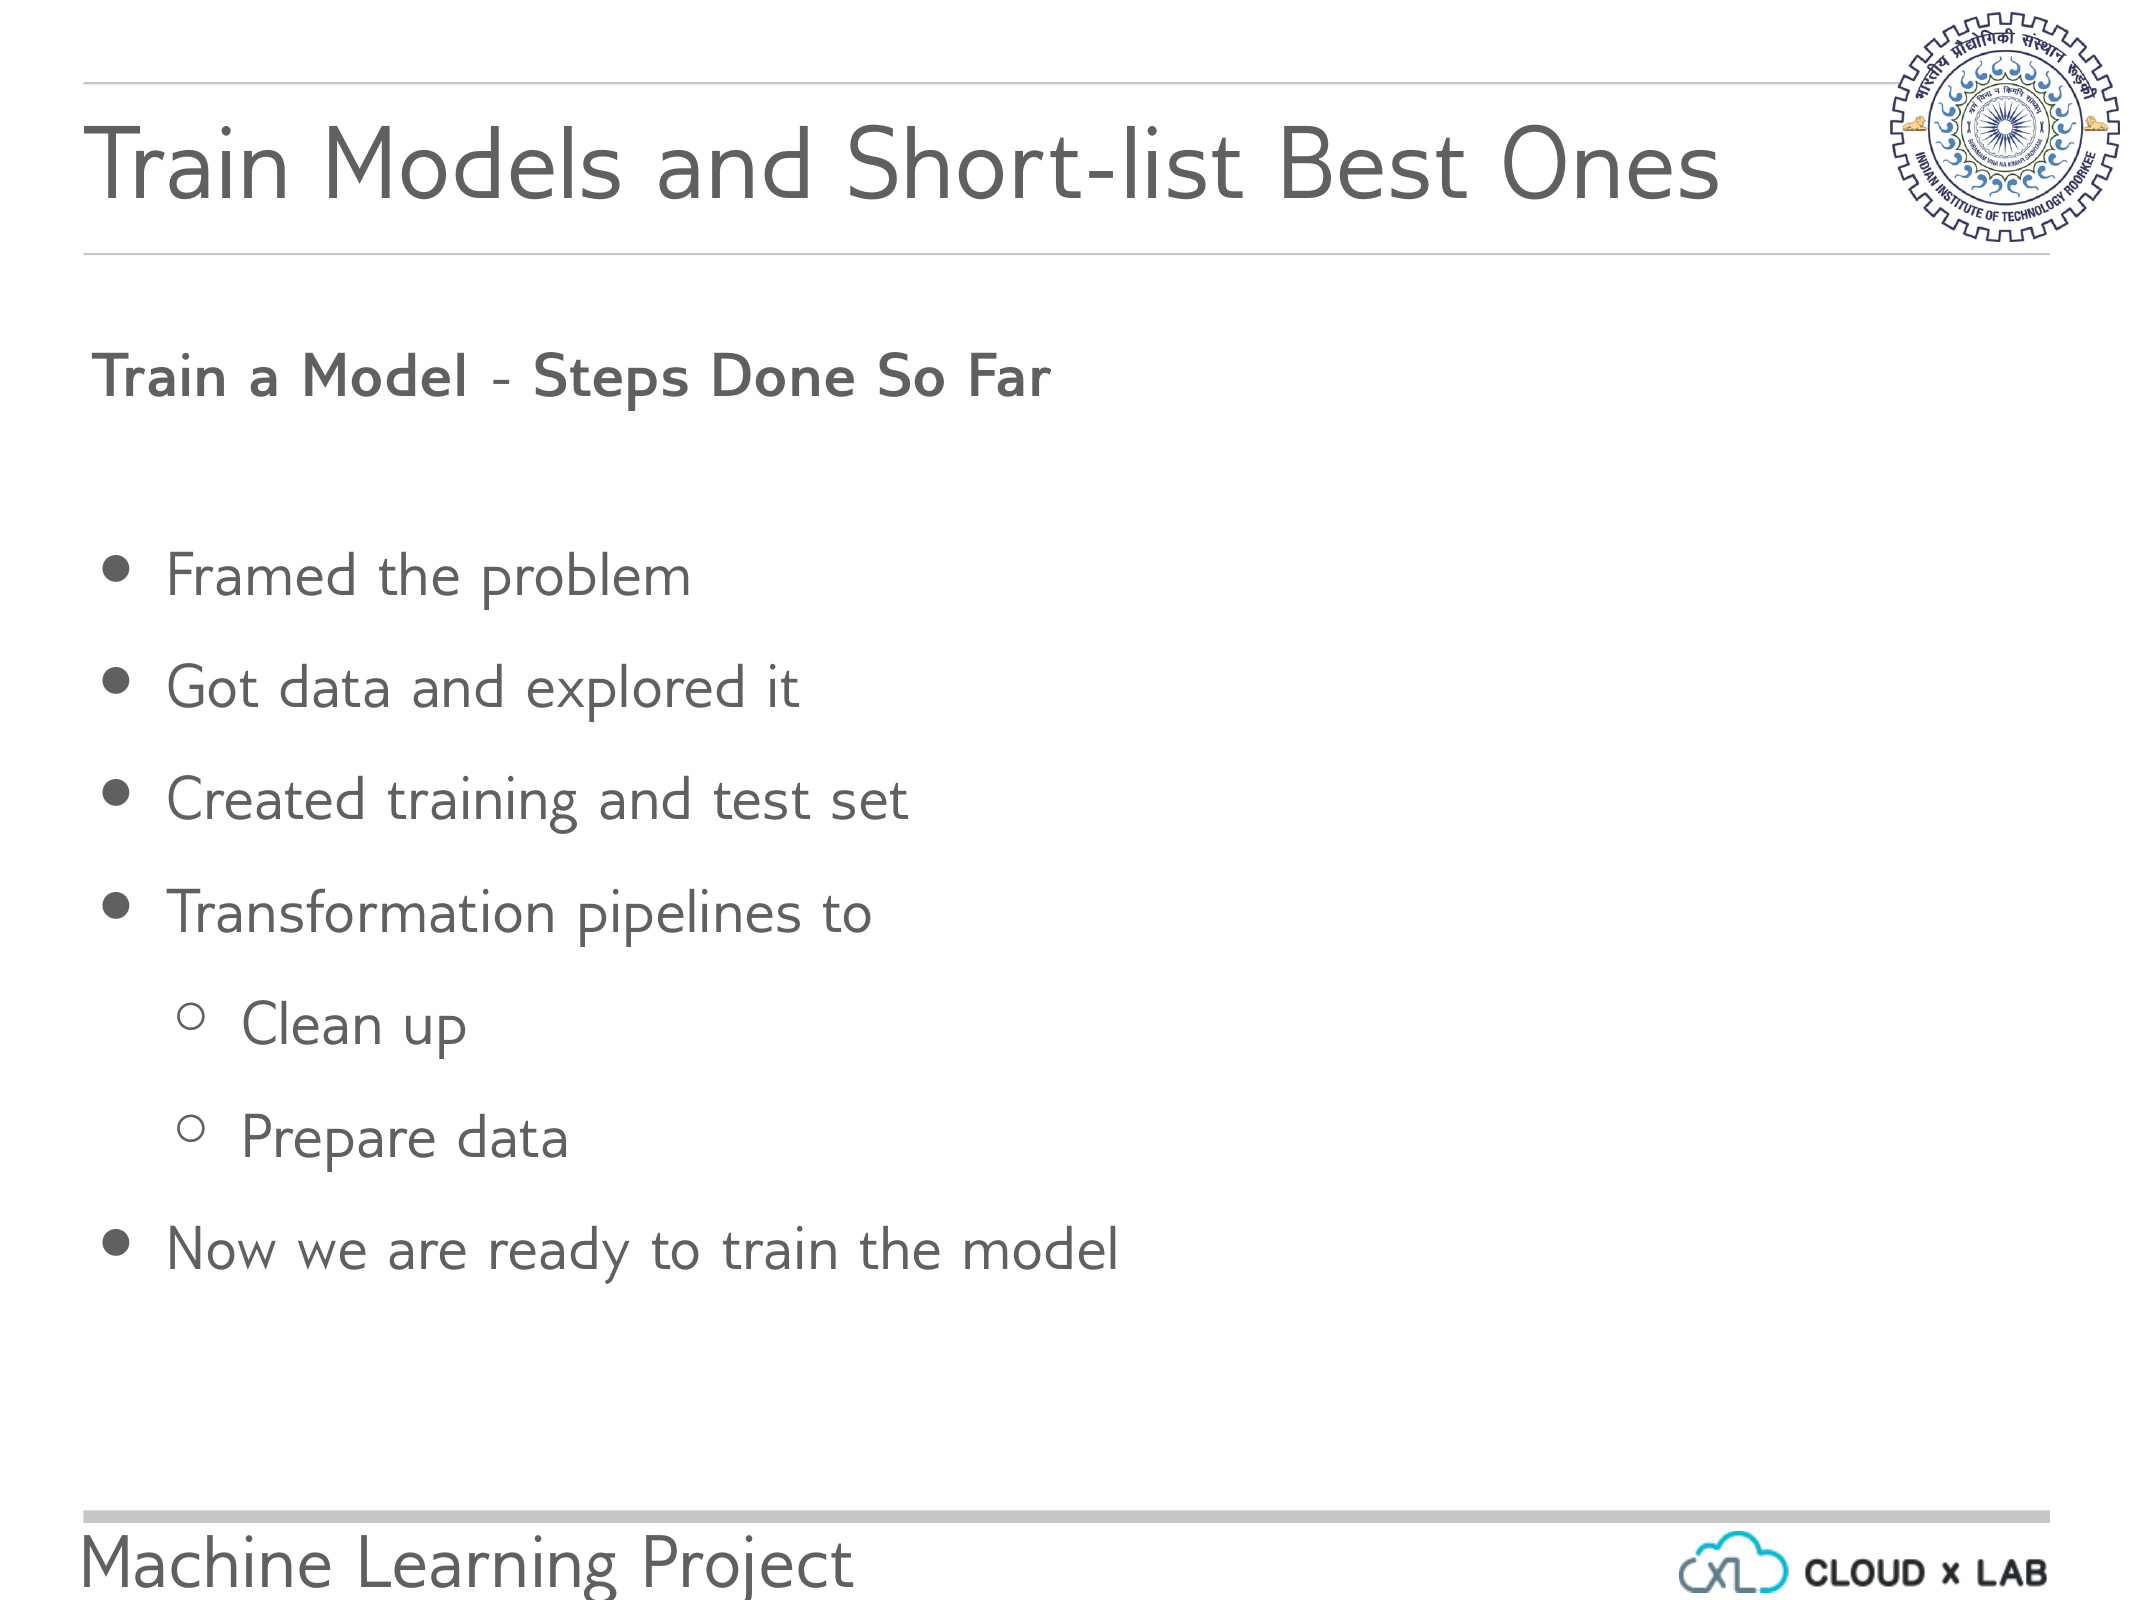

Train Models and Short-list Best Ones
Train a Model - Steps Done So Far

Framed the problem
Got data and explored it
Created training and test set
Transformation pipelines to
Clean up
Prepare data
Now we are ready to train the model